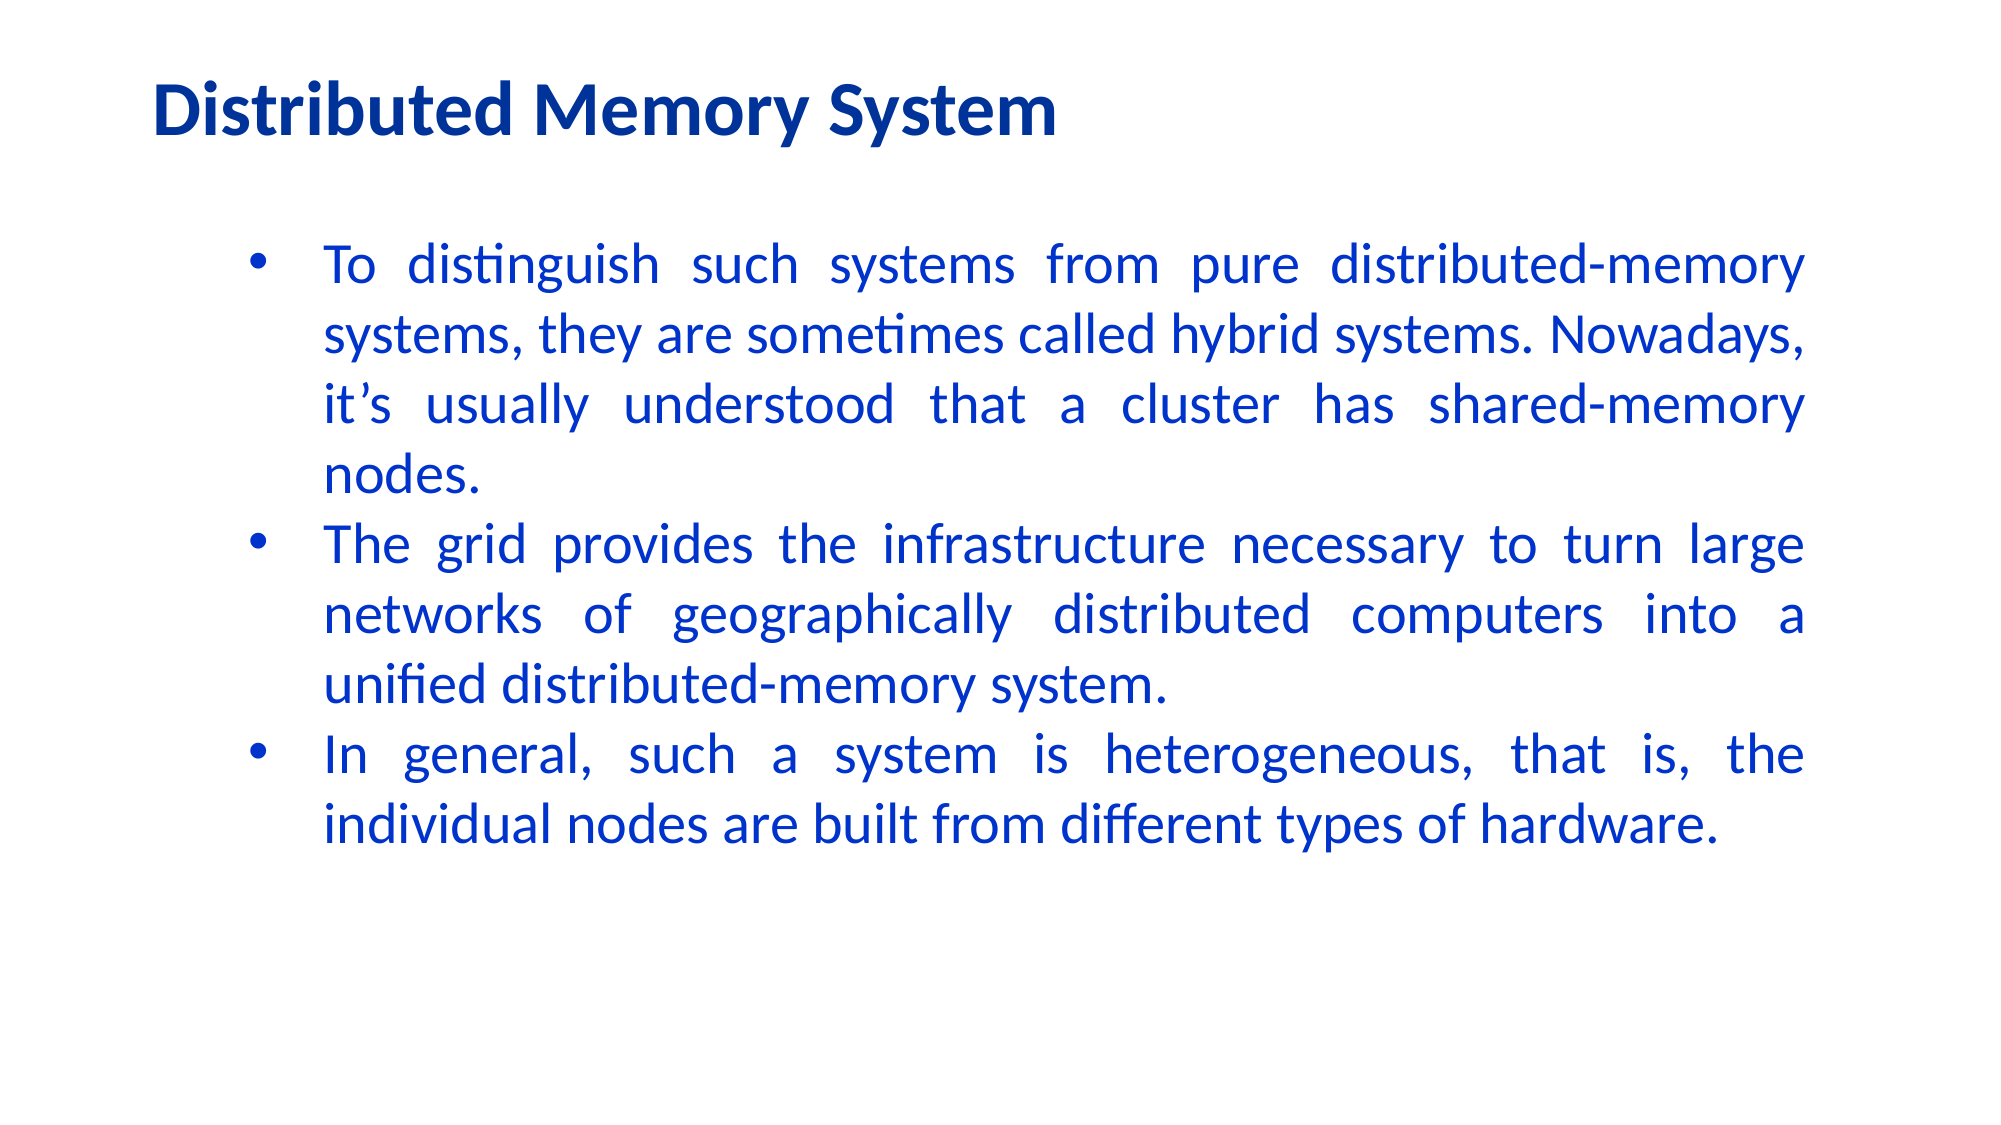

# Distributed Memory System
To distinguish such systems from pure distributed-memory systems, they are sometimes called hybrid systems. Nowadays, it’s usually understood that a cluster has shared-memory nodes.
The grid provides the infrastructure necessary to turn large networks of geographically distributed computers into a unified distributed-memory system.
In general, such a system is heterogeneous, that is, the individual nodes are built from different types of hardware.